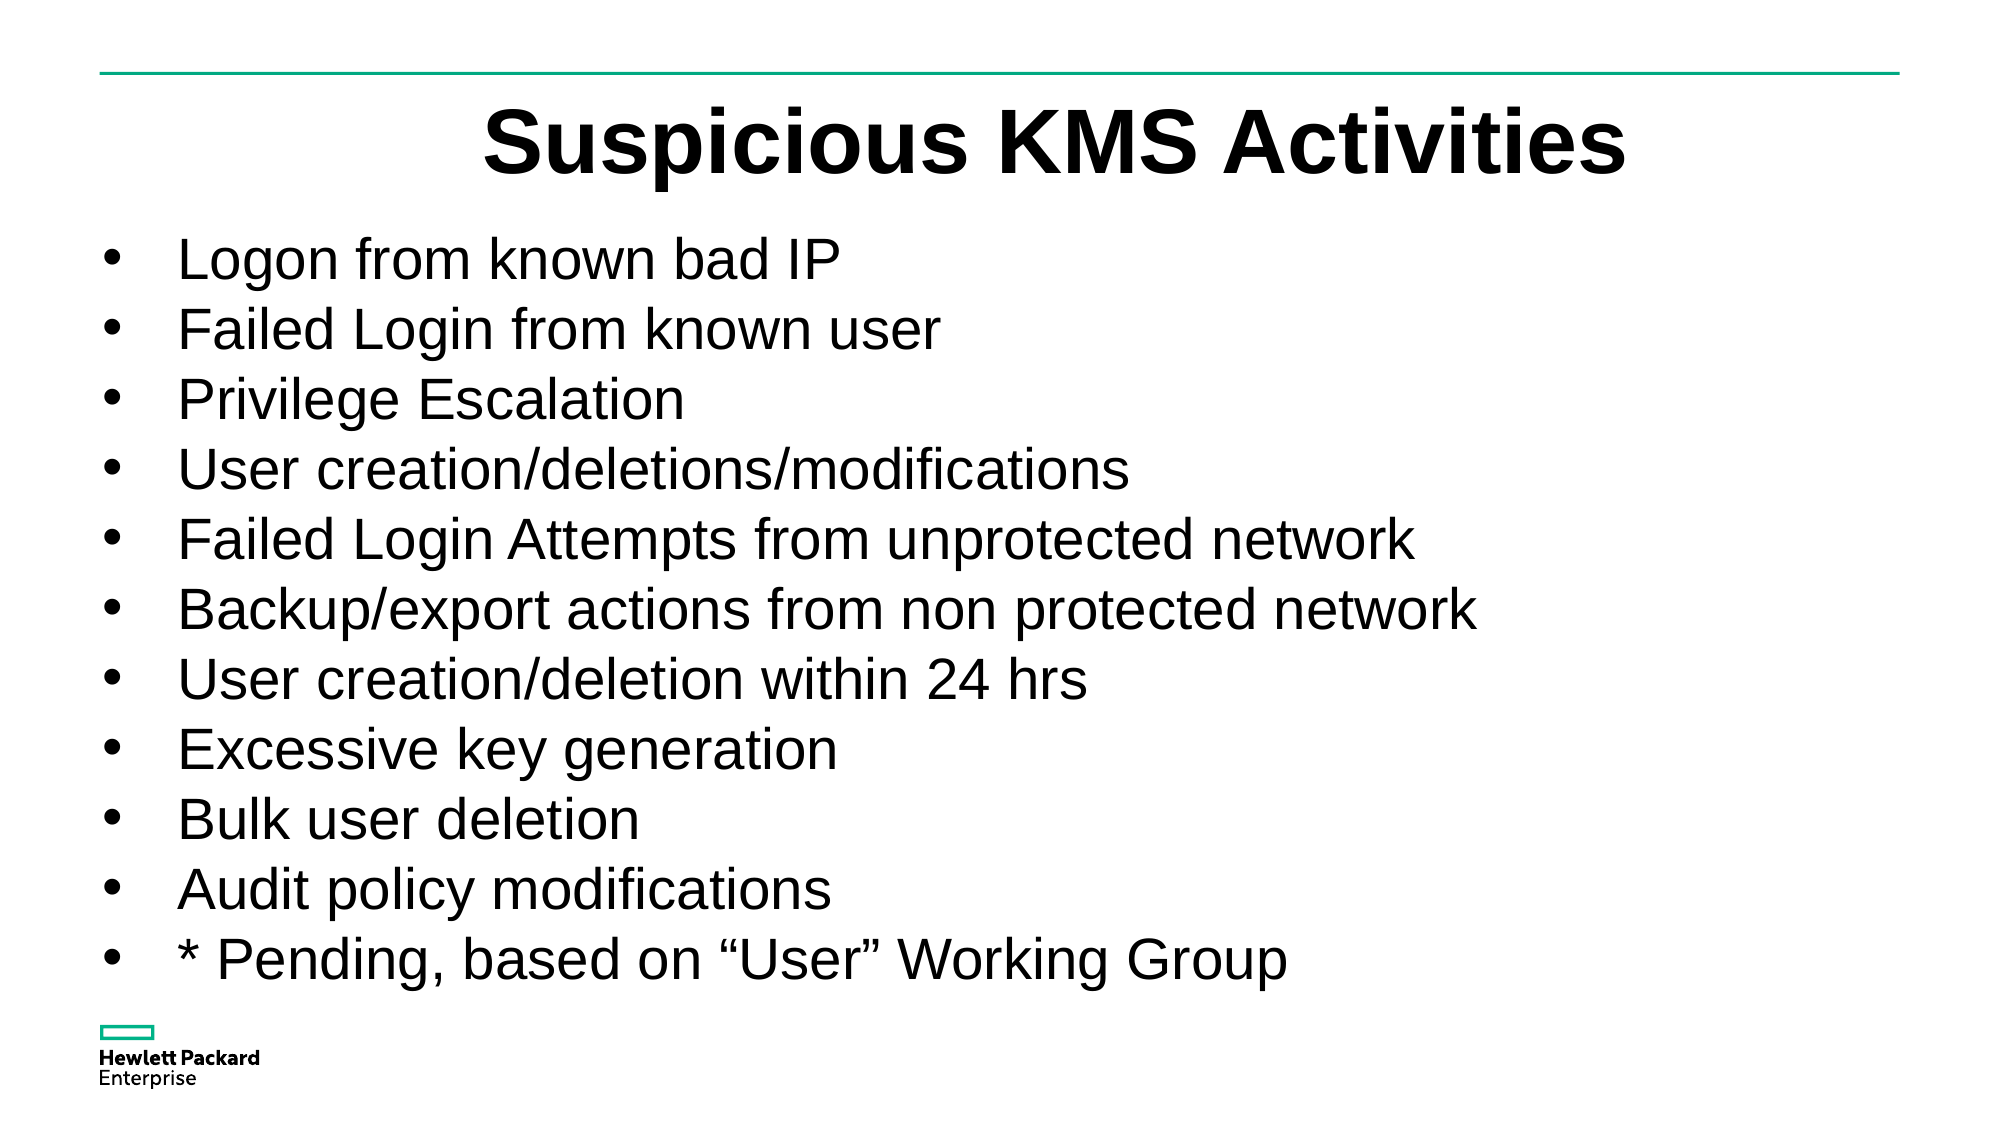

Suspicious KMS Activities
Logon from known bad IP
Failed Login from known user
Privilege Escalation
User creation/deletions/modifications
Failed Login Attempts from unprotected network
Backup/export actions from non protected network
User creation/deletion within 24 hrs
Excessive key generation
Bulk user deletion
Audit policy modifications
* Pending, based on “User” Working Group